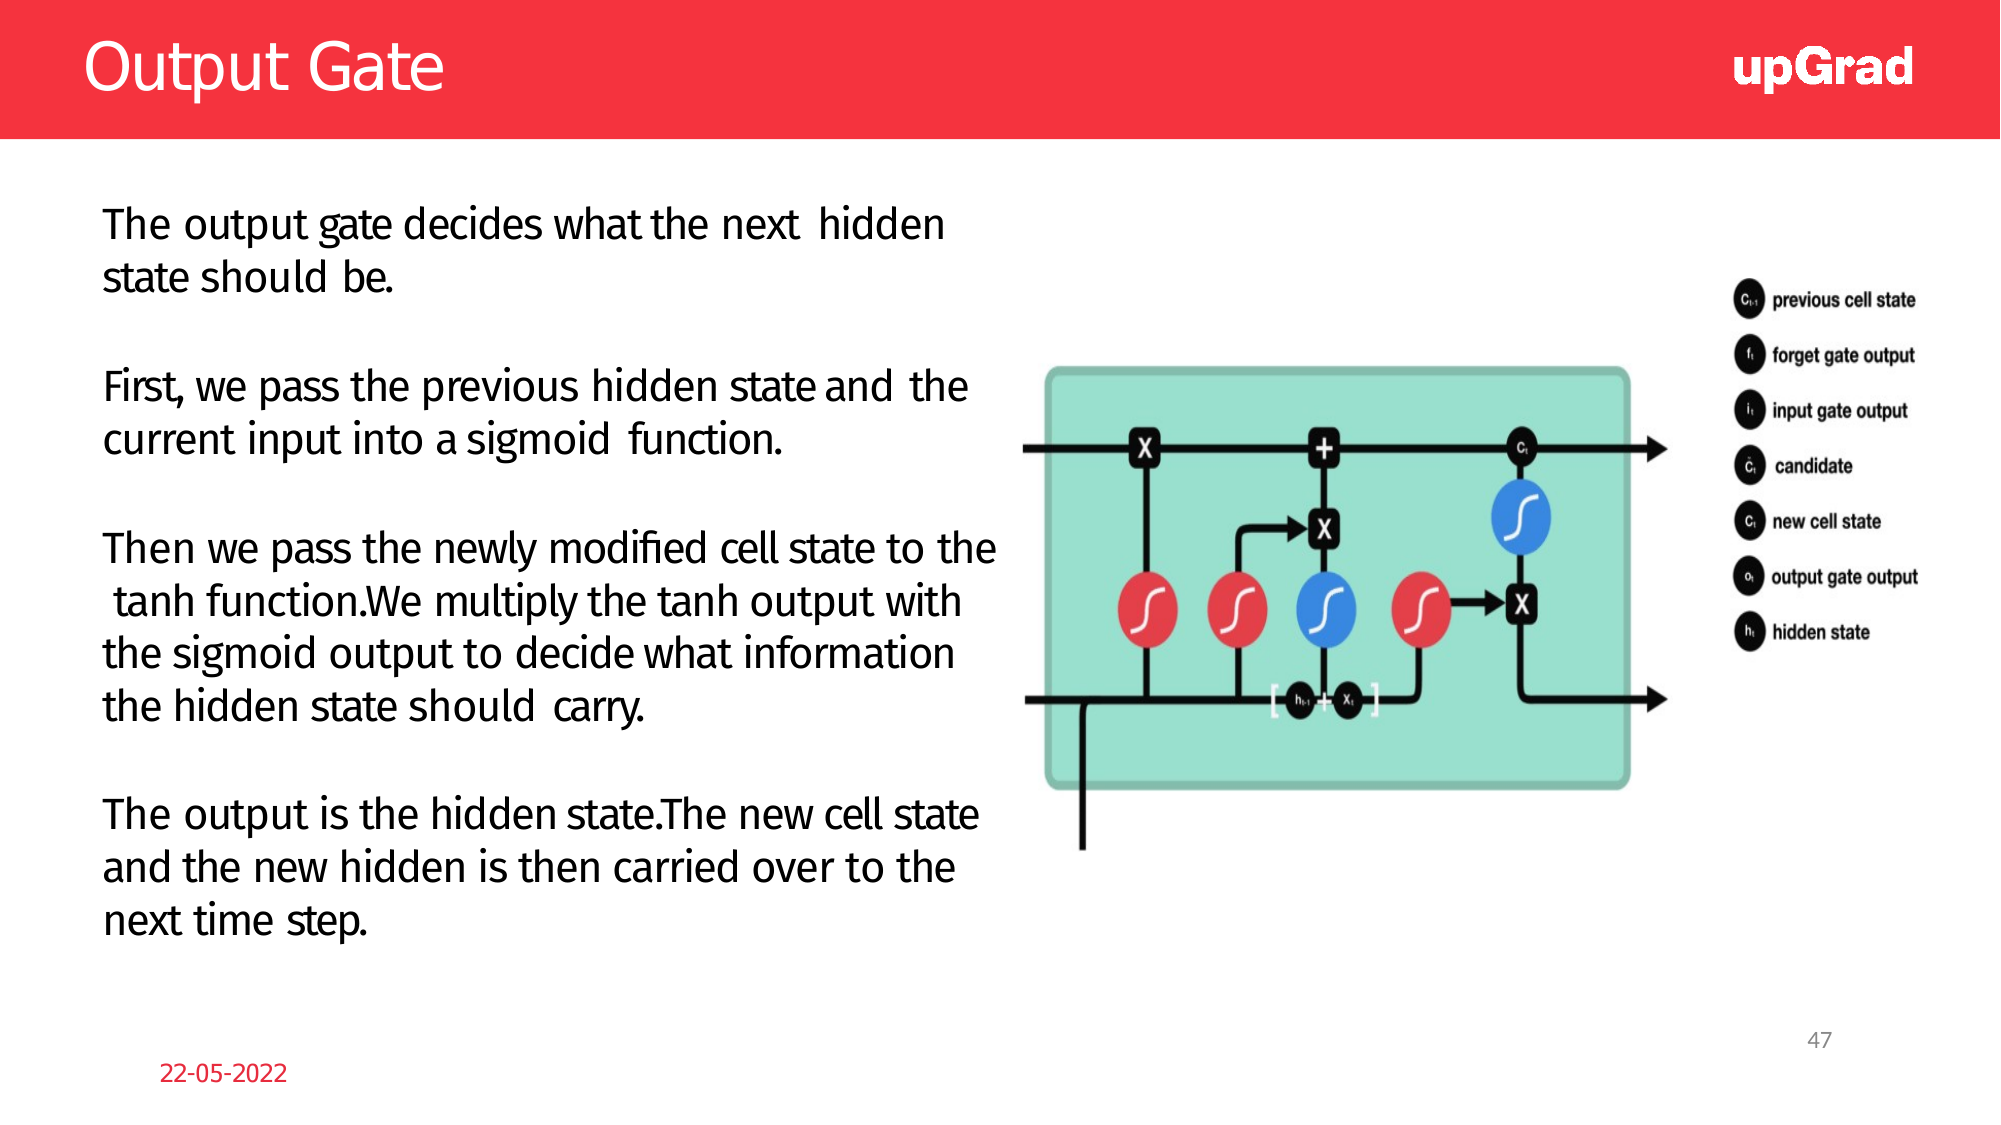

# Output Gate
The output gate decides what the next hidden
state should be.

First, we pass the previous hidden state and the
current input into a sigmoid function.

Then we pass the newly modified cell state to the  tanh function.We multiply the tanh output with  the sigmoid output to decide what information  the hidden state should carry.

The output is the hidden state.The new cell state  and the new hidden is then carried over to the  next time step.

47
22-05-2022